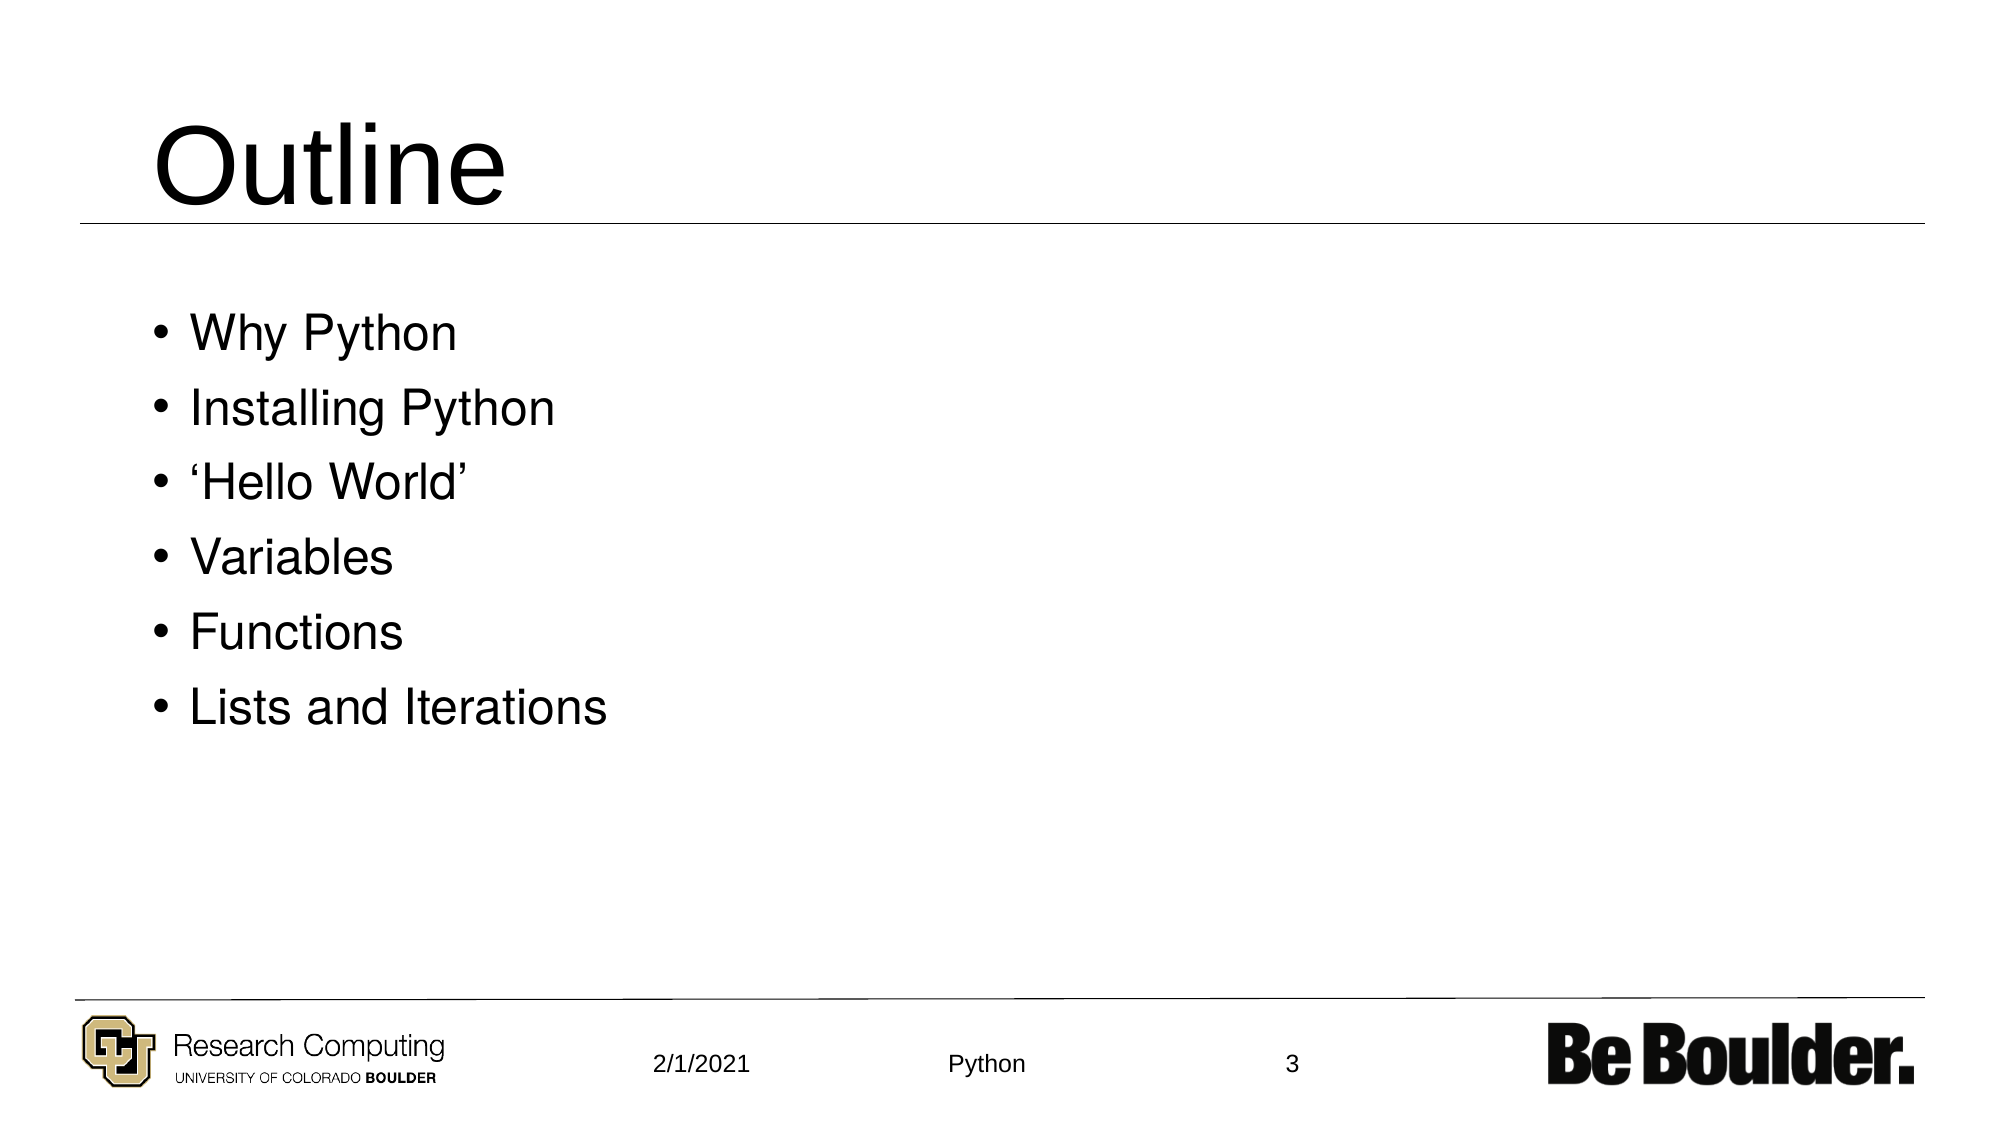

# Outline
Why Python
Installing Python
‘Hello World’
Variables
Functions
Lists and Iterations
2/1/2021
3
Python